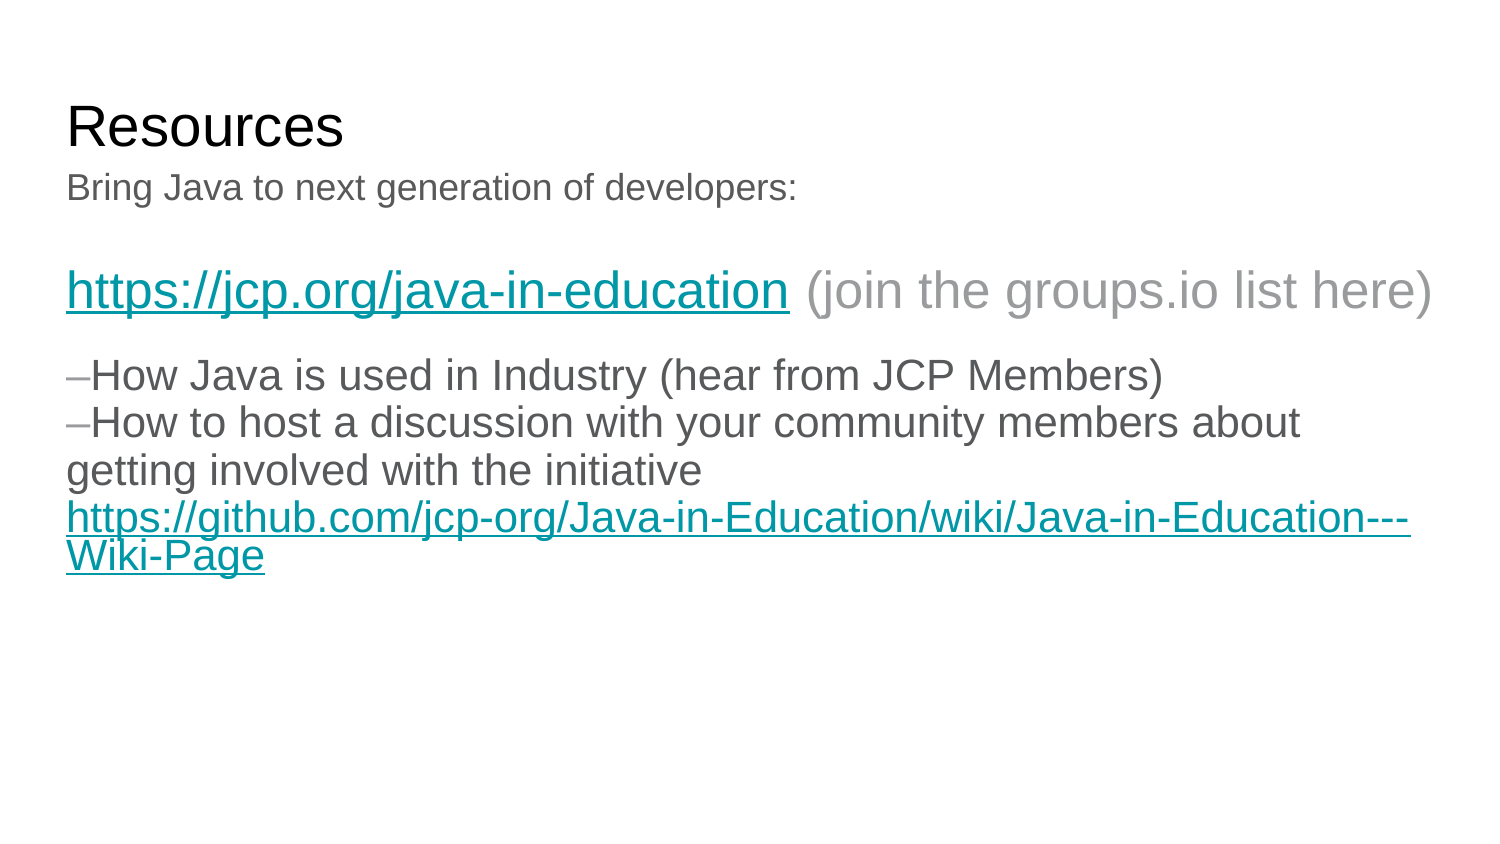

# Resources
Bring Java to next generation of developers:
https://jcp.org/java-in-education (join the groups.io list here)
–How Java is used in Industry (hear from JCP Members)
–How to host a discussion with your community members about getting involved with the initiative
https://github.com/jcp-org/Java-in-Education/wiki/Java-in-Education---Wiki-Page